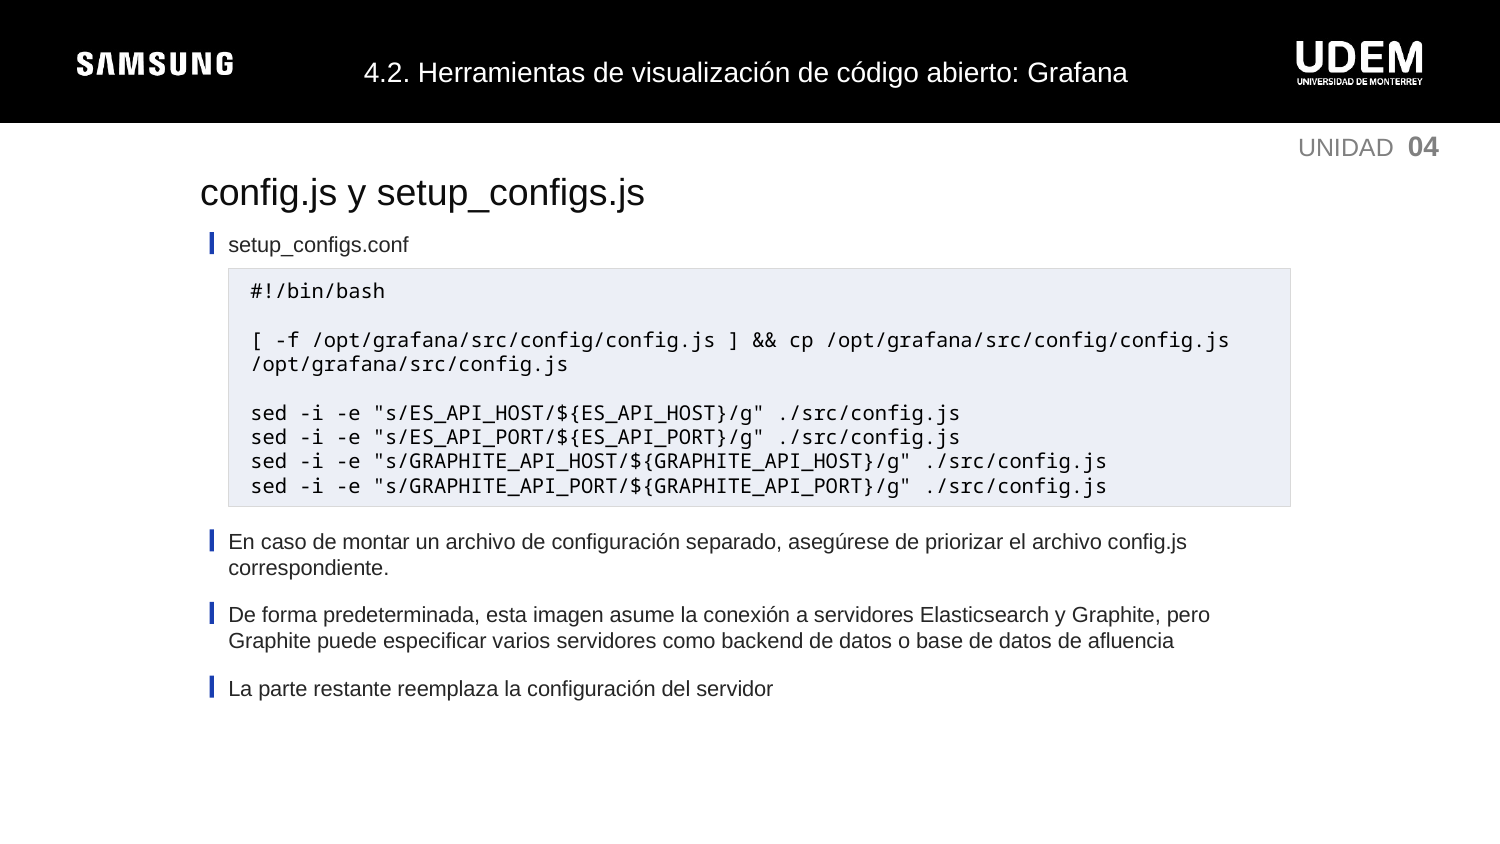

4.2. Herramientas de visualización de código abierto: Grafana
UNIDAD  04
config.js y setup_configs.js
setup_configs.conf

#!/bin/bash

[ -f /opt/grafana/src/config/config.js ] && cp /opt/grafana/src/config/config.js /opt/grafana/src/config.js

sed -i -e "s/ES_API_HOST/${ES_API_HOST}/g" ./src/config.js
sed -i -e "s/ES_API_PORT/${ES_API_PORT}/g" ./src/config.js
sed -i -e "s/GRAPHITE_API_HOST/${GRAPHITE_API_HOST}/g" ./src/config.js
sed -i -e "s/GRAPHITE_API_PORT/${GRAPHITE_API_PORT}/g" ./src/config.js
En caso de montar un archivo de configuración separado, asegúrese de priorizar el archivo config.js correspondiente.

De forma predeterminada, esta imagen asume la conexión a servidores Elasticsearch y Graphite, pero Graphite puede especificar varios servidores como backend de datos o base de datos de afluencia

La parte restante reemplaza la configuración del servidor